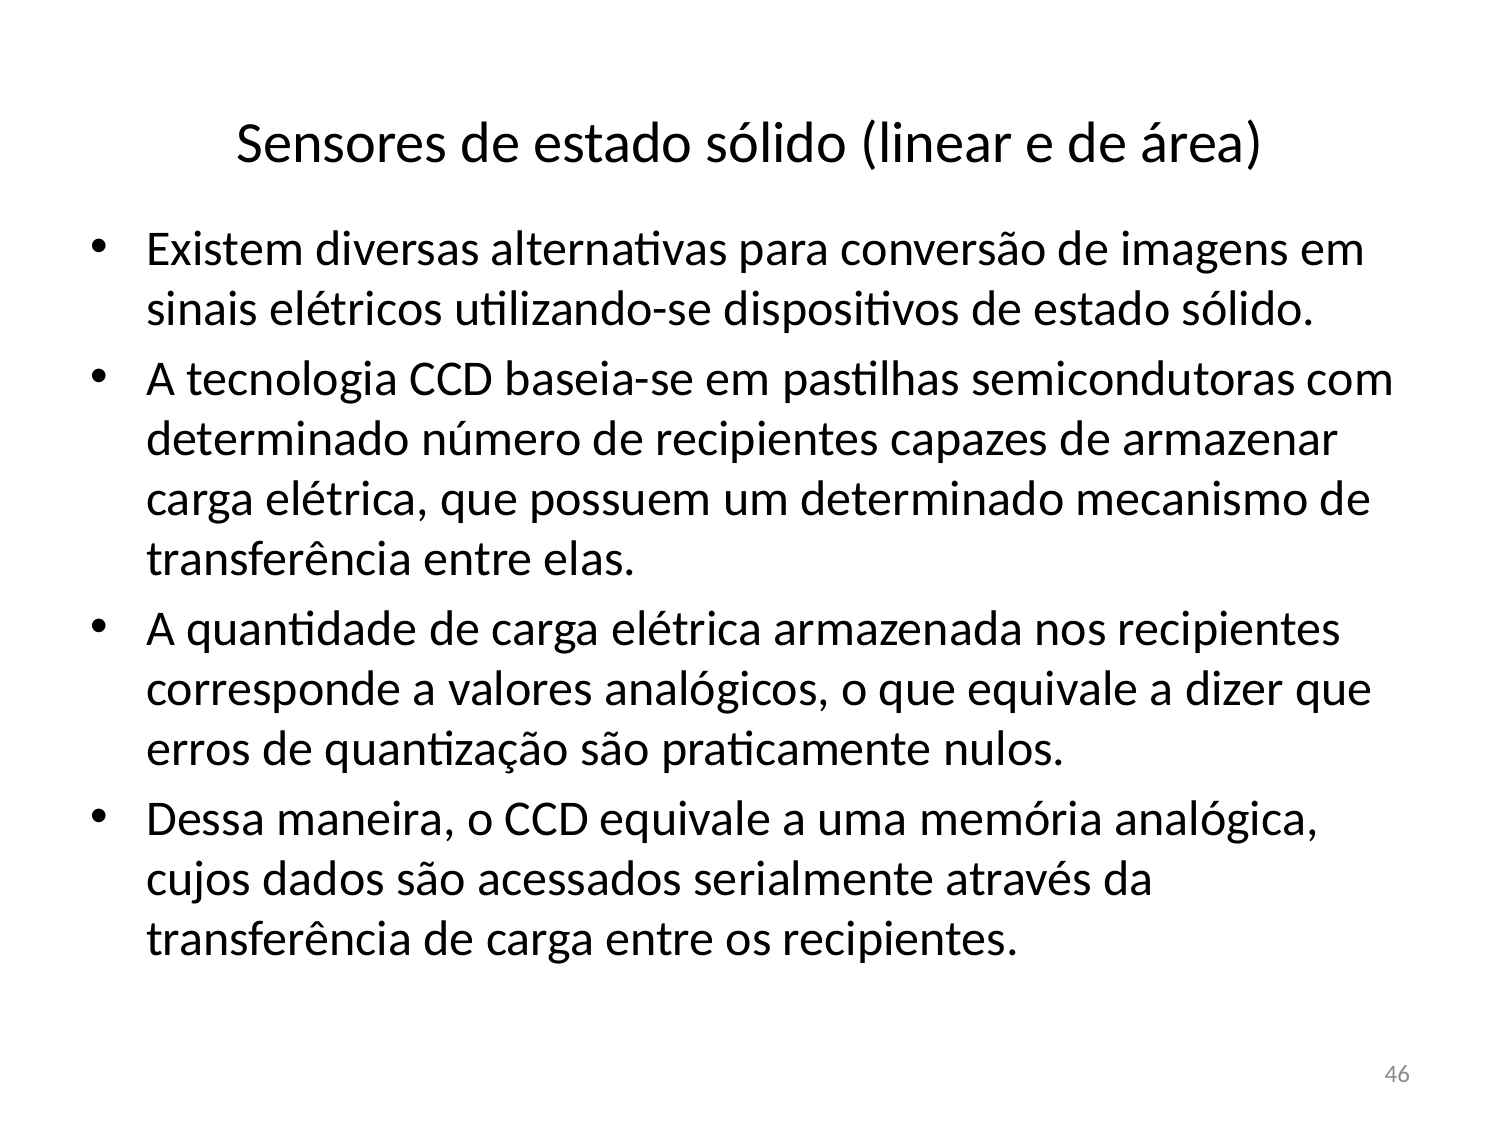

# Sensores de estado sólido (linear e de área)
Existem diversas alternativas para conversão de imagens em sinais elétricos utilizando-se dispositivos de estado sólido.
A tecnologia CCD baseia-se em pastilhas semicondutoras com determinado número de recipientes capazes de armazenar carga elétrica, que possuem um determinado mecanismo de transferência entre elas.
A quantidade de carga elétrica armazenada nos recipientes corresponde a valores analógicos, o que equivale a dizer que erros de quantização são praticamente nulos.
Dessa maneira, o CCD equivale a uma memória analógica, cujos dados são acessados serialmente através da transferência de carga entre os recipientes.
46